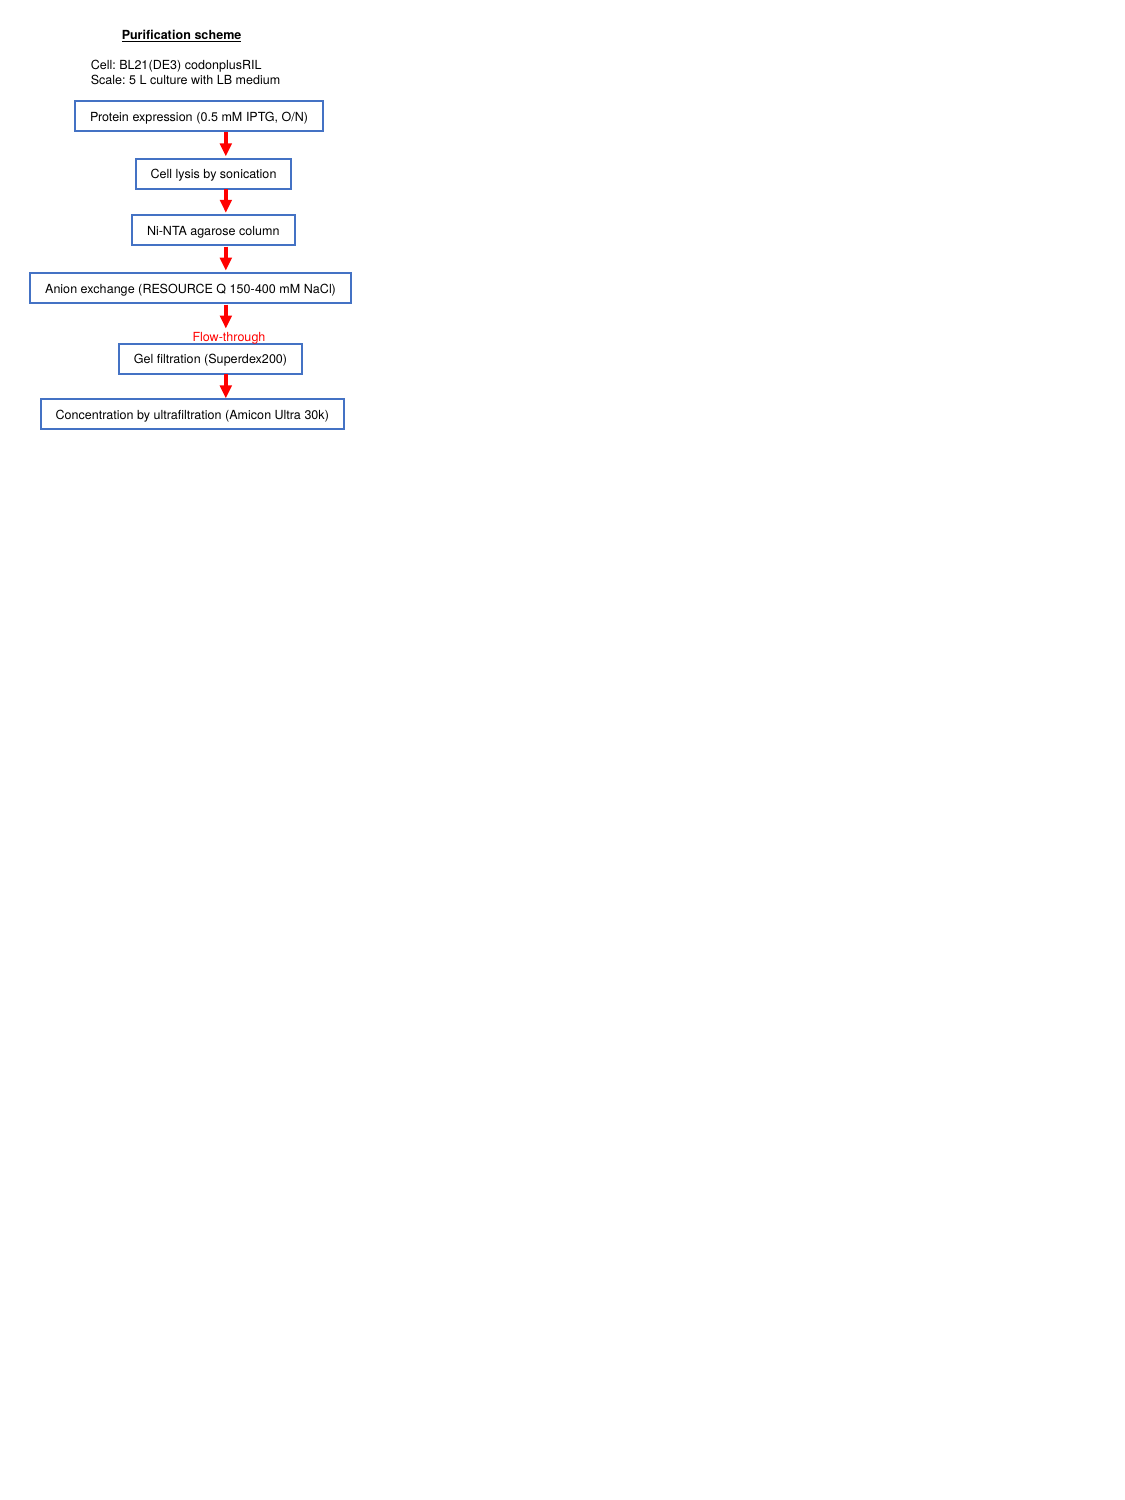

Purification scheme
Cell: BL21(DE3) codonplusRIL
Scale: 5 L culture with LB medium
Protein expression (0.5 mM IPTG, O/N)
Cell lysis by sonication
Ni-NTA agarose column
Anion exchange (RESOURCE Q 150-400 mM NaCl)
Flow-through
Gel filtration (Superdex200)
Concentration by ultrafiltration (Amicon Ultra 30k)